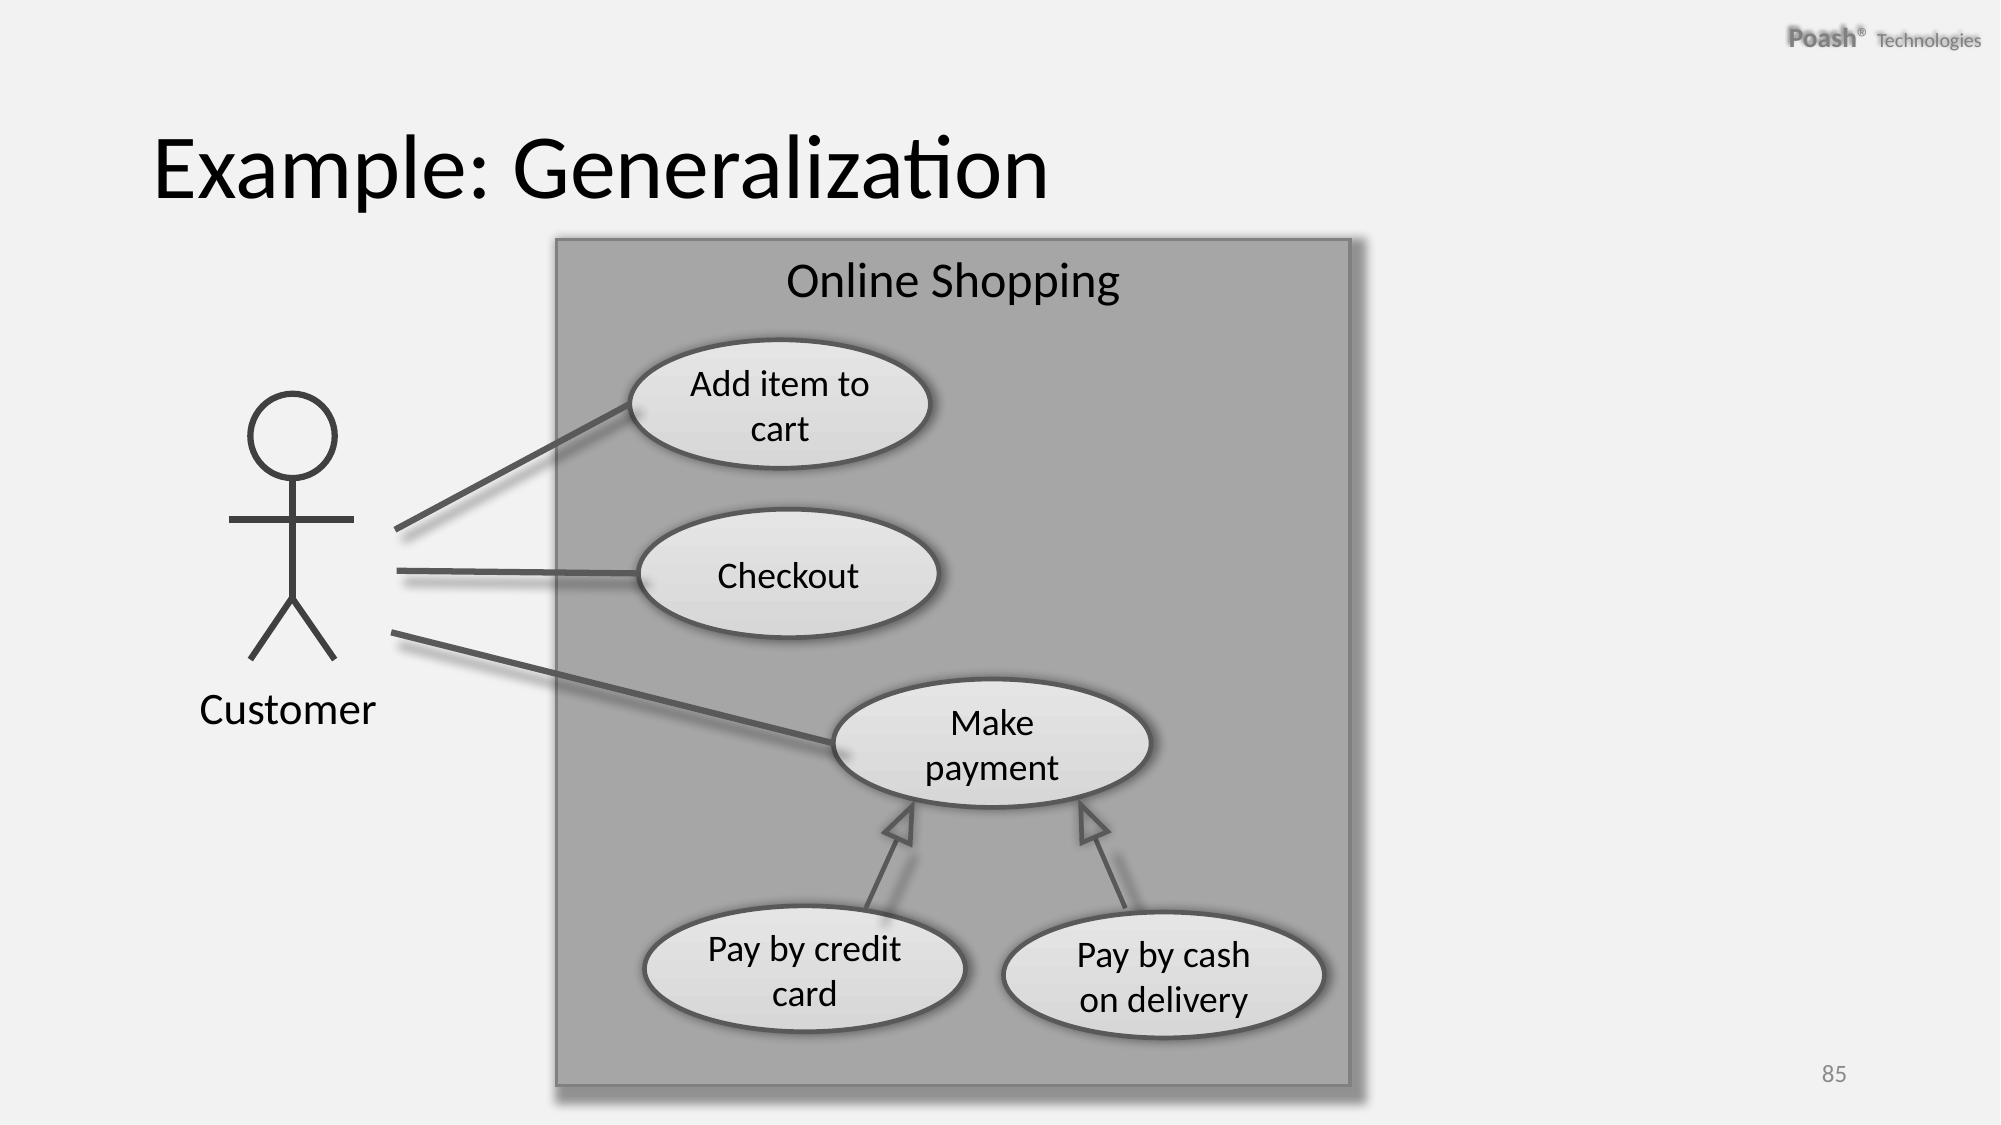

# Example: Generalization
Online Shopping
Add item to cart

Checkout
Customer
Make payment

Pay by credit card
Pay by cash on delivery
Object Oriented Analysis, Design & Programming in UML
85